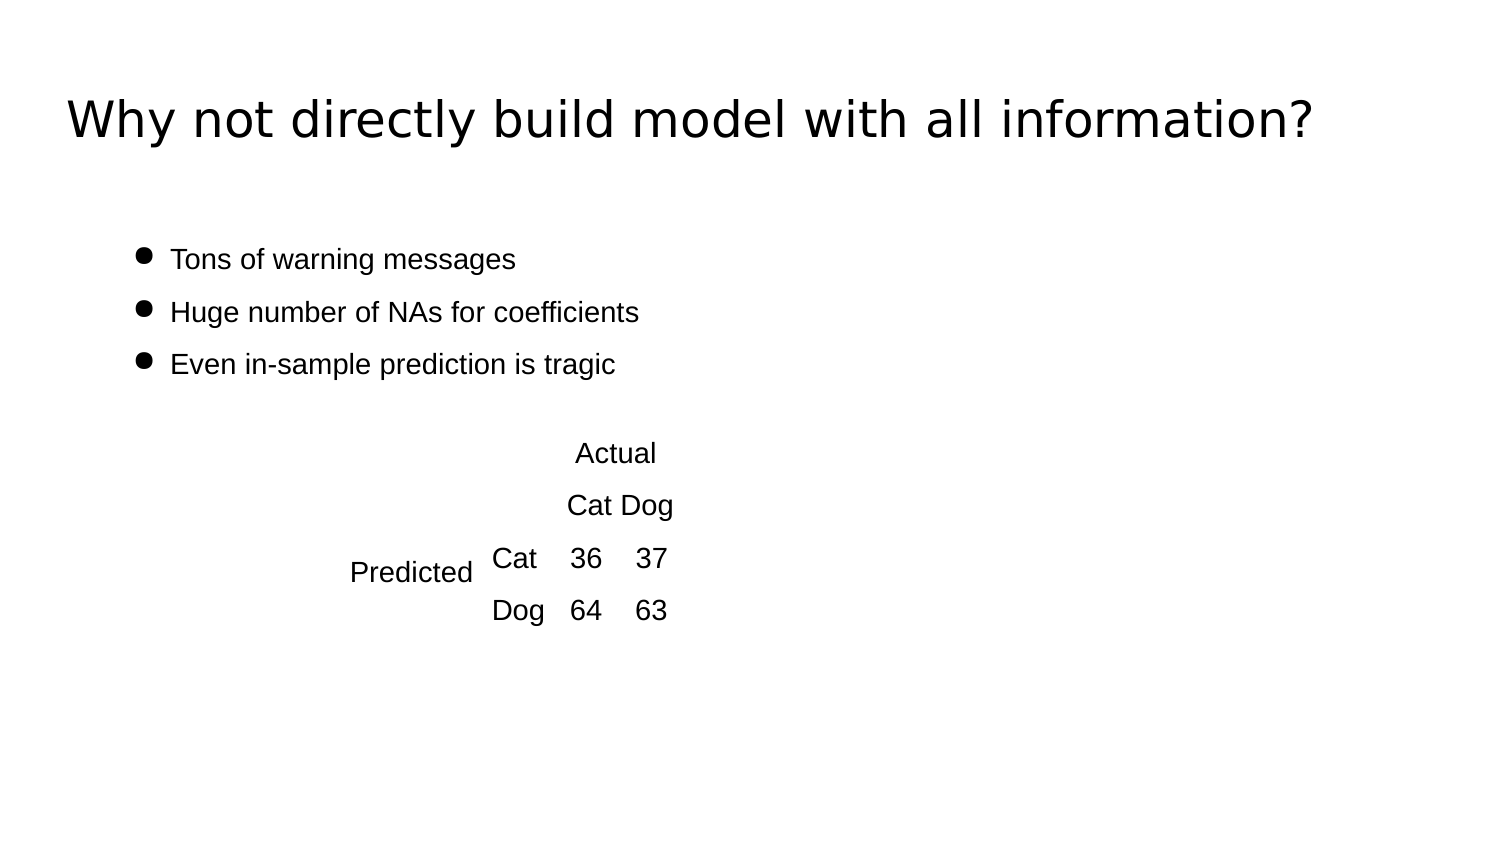

# Why not directly build model with all information?

Tons of warning messages
Huge number of NAs for coefficients
Even in-sample prediction is tragic
 Actual
Cat Dog
Cat    36    37
Dog   64    63
Predicted